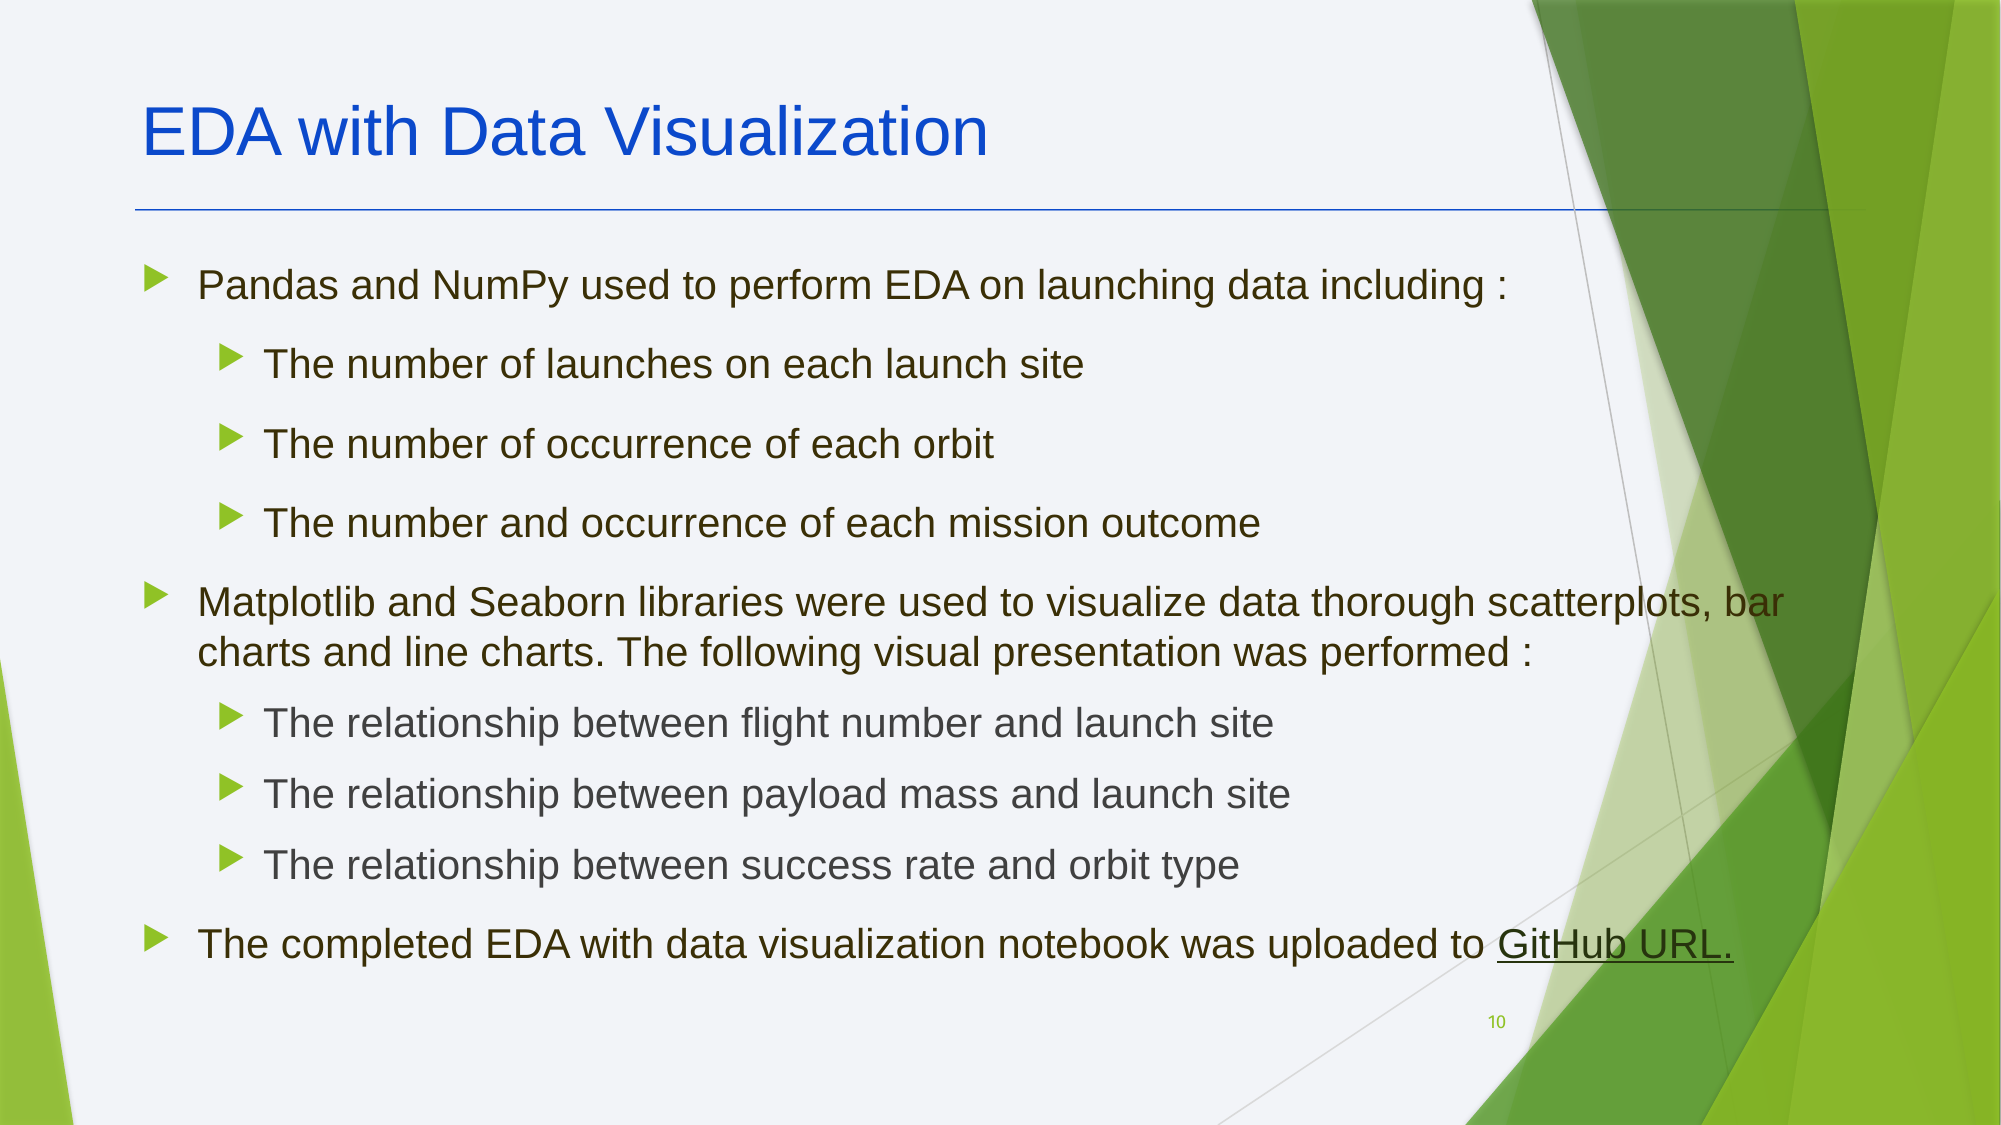

EDA with Data Visualization
Pandas and NumPy used to perform EDA on launching data including :
The number of launches on each launch site
The number of occurrence of each orbit
The number and occurrence of each mission outcome
Matplotlib and Seaborn libraries were used to visualize data thorough scatterplots, bar charts and line charts. The following visual presentation was performed :
The relationship between flight number and launch site
The relationship between payload mass and launch site
The relationship between success rate and orbit type
The completed EDA with data visualization notebook was uploaded to GitHub URL.

10